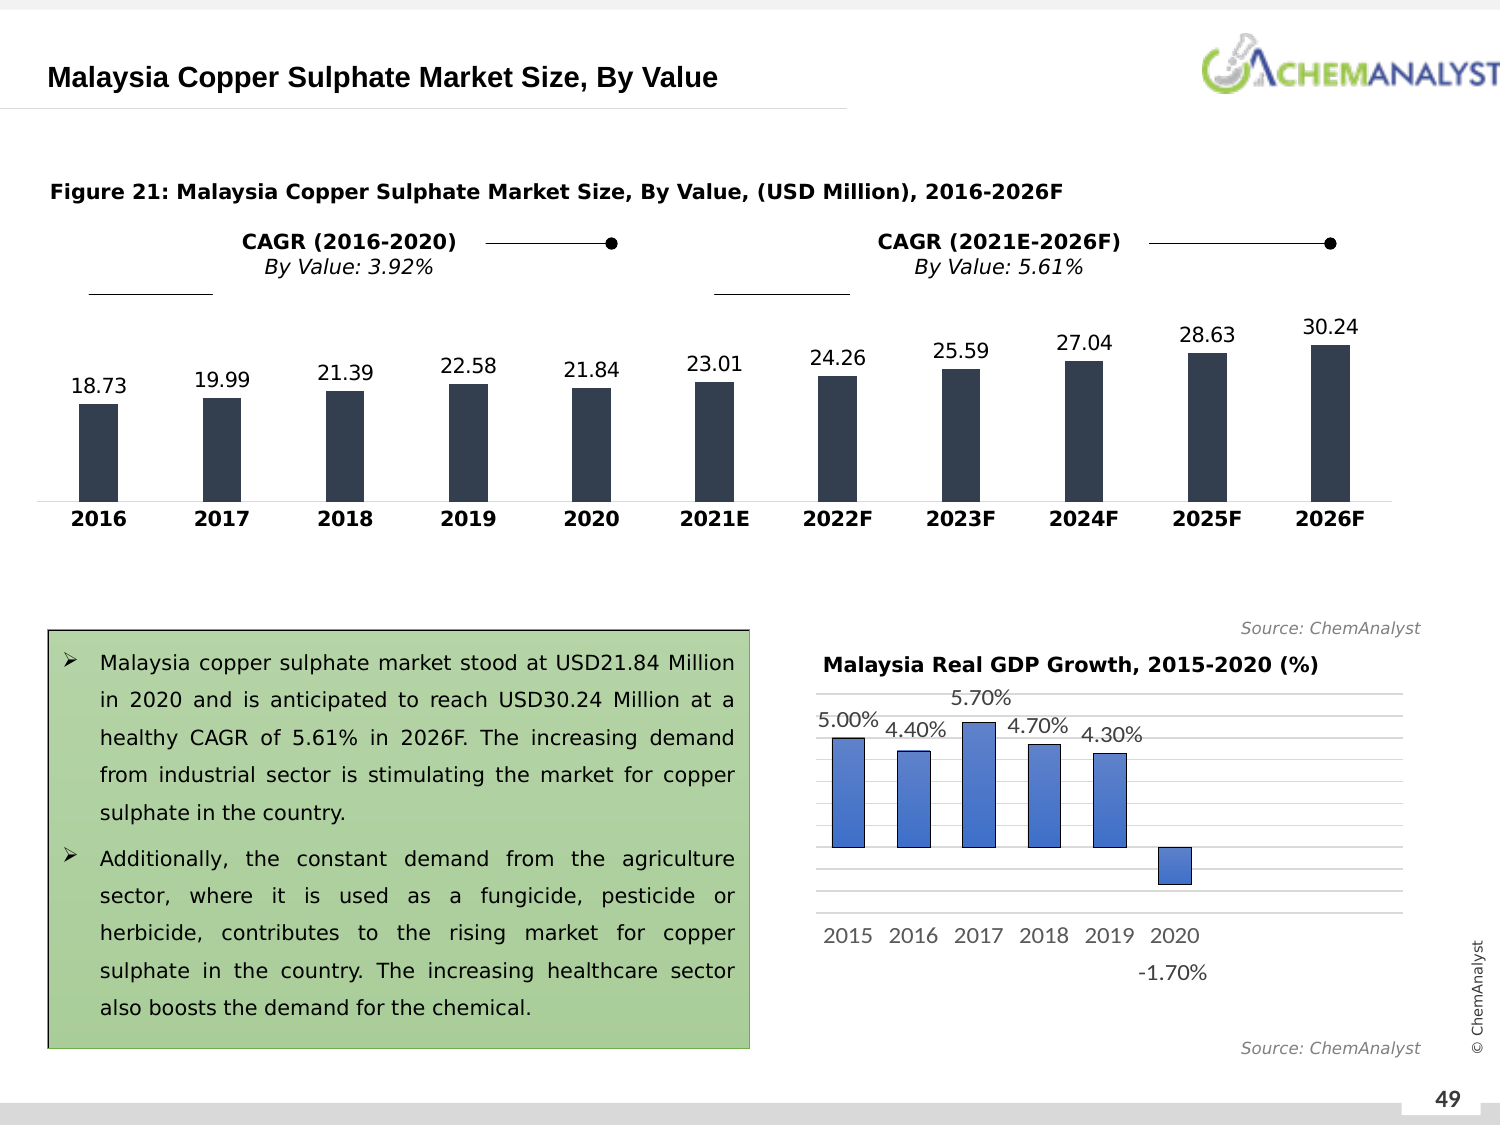

Malaysia Copper Sulphate Market Size, By Value
Figure 21: Malaysia Copper Sulphate Market Size, By Value, (USD Million), 2016-2026F
CAGR (2016-2020)
By Value: 3.92%
CAGR (2021E-2026F)
By Value: 5.61%

### Chart

| Category | By Value (USD Million) |
|---|---|
| 2016 | 18.732 |
| 2017 | 19.987599999999997 |
| 2018 | 21.39115 |
| 2019 | 22.578599999999998 |
| 2020 | 21.843599999999995 |
| 2021E | 23.012 |
| 2022F | 24.264599999999998 |
| 2023F | 25.593000000000004 |
| 2024F | 27.035700000000002 |
| 2025F | 28.62912 |
| 2026F | 30.2379 |
Source: ChemAnalyst
Malaysia copper sulphate market stood at USD21.84 Million in 2020 and is anticipated to reach USD30.24 Million at a healthy CAGR of 5.61% in 2026F. The increasing demand from industrial sector is stimulating the market for copper sulphate in the country.
Additionally, the constant demand from the agriculture sector, where it is used as a fungicide, pesticide or herbicide, contributes to the rising market for copper sulphate in the country. The increasing healthcare sector also boosts the demand for the chemical.
Malaysia Real GDP Growth, 2015-2020 (%)

[unsupported chart]

Source: ChemAnalyst